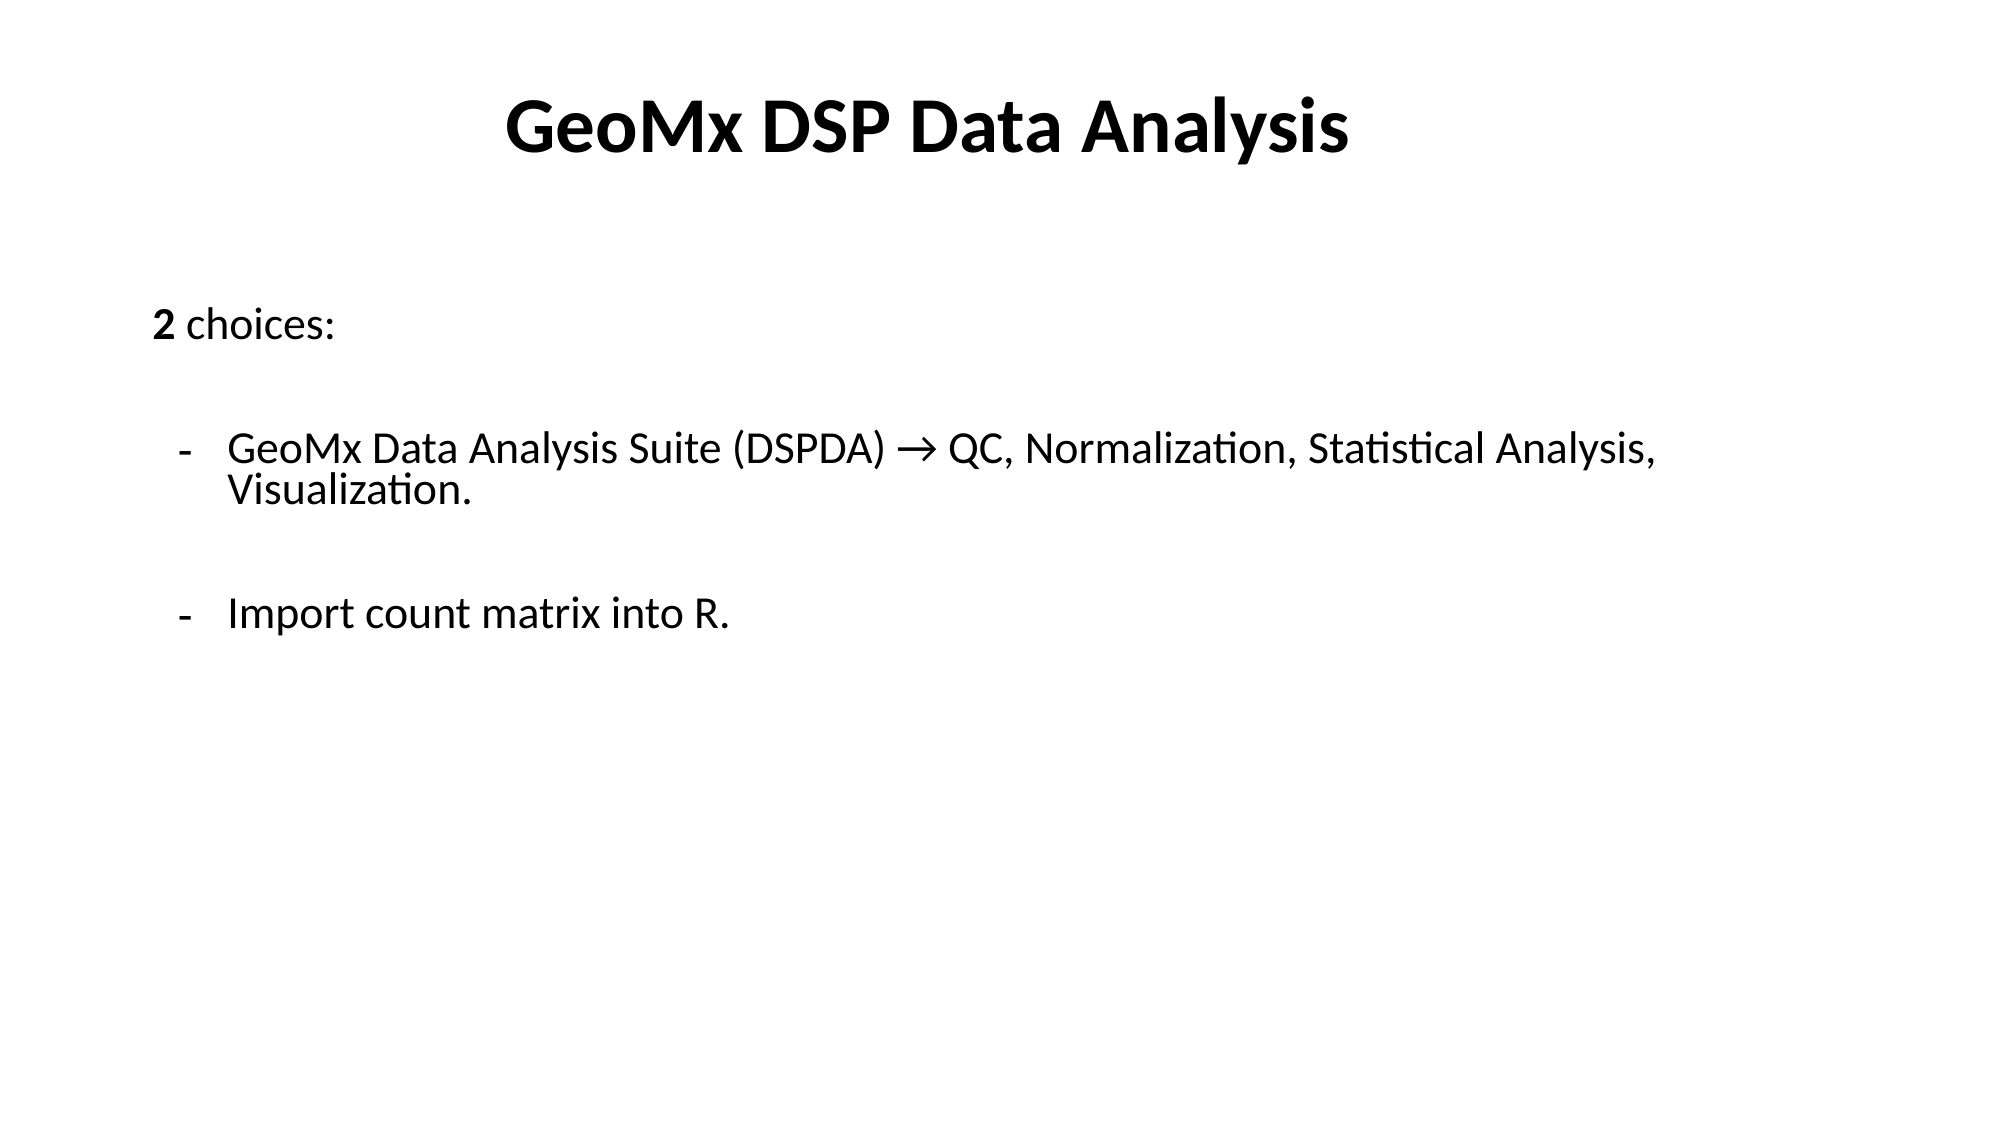

# GeoMx DSP Data Analysis

2 choices:

GeoMx Data Analysis Suite (DSPDA) → QC, Normalization, Statistical Analysis, Visualization.

Import count matrix into R.